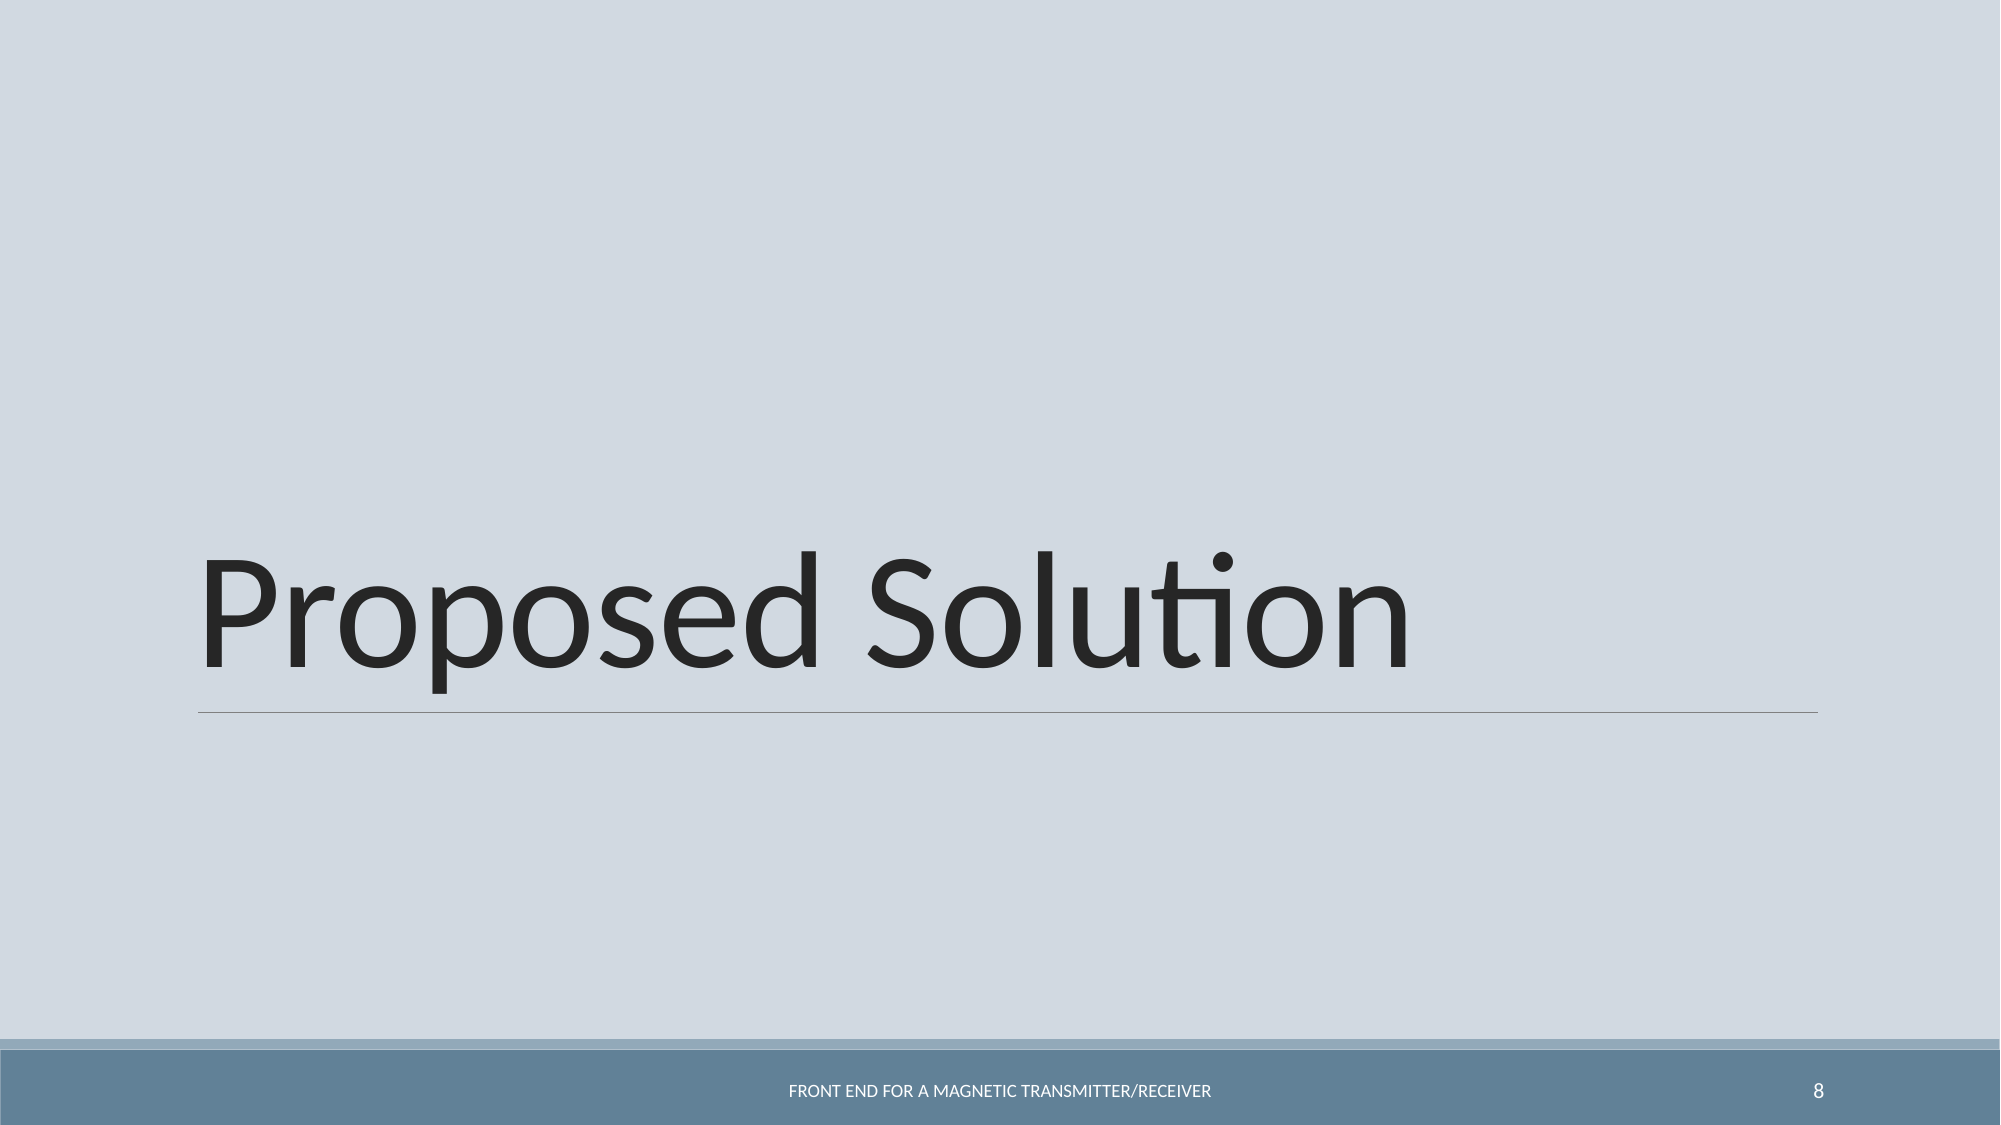

# Proposed Solution
Front End for a Magnetic Transmitter/Receiver
8